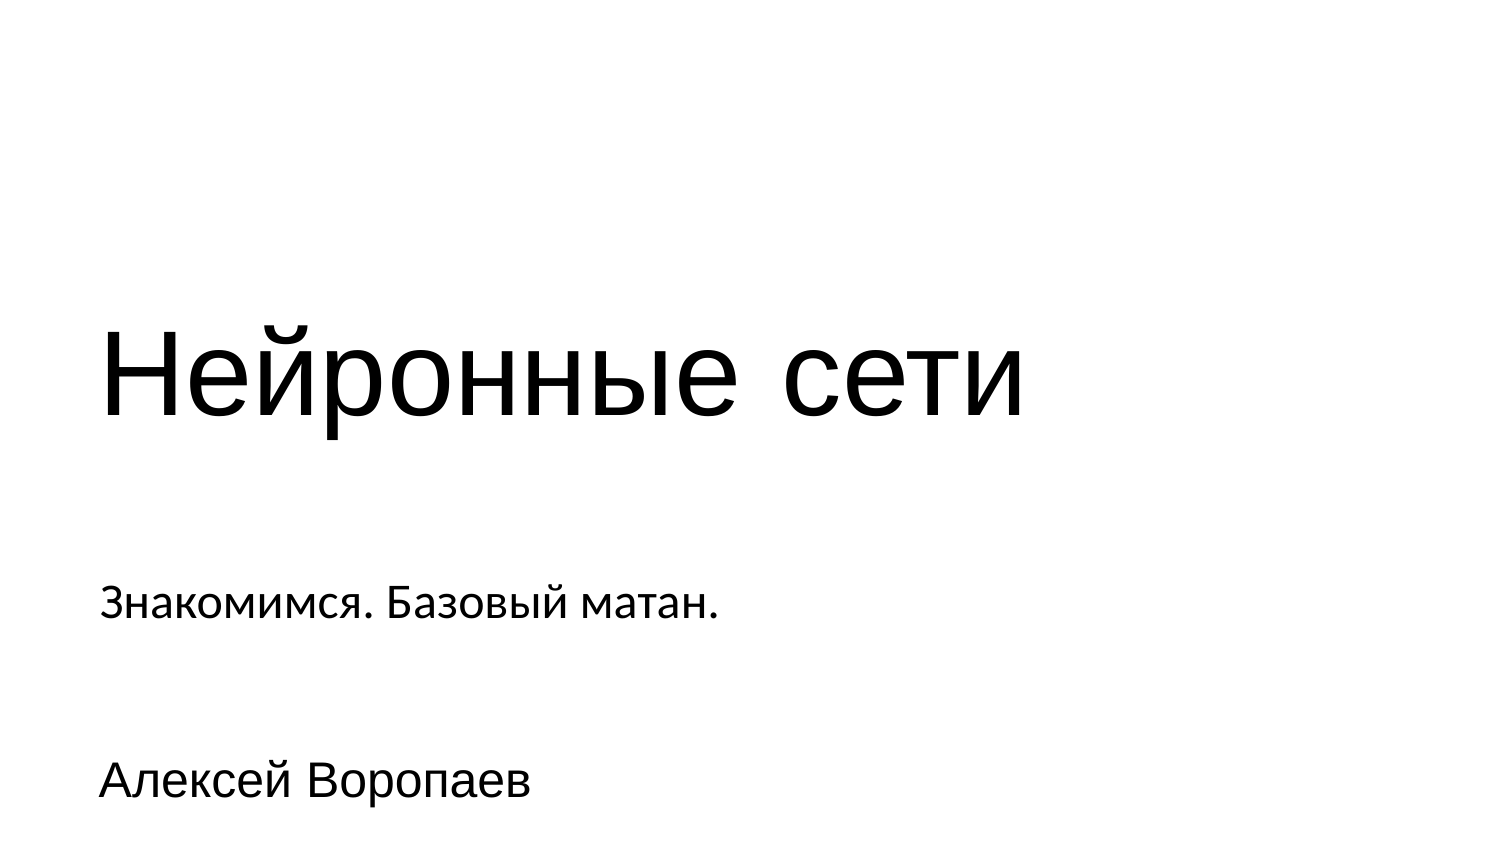

Нейронные сети
Знакомимся. Базовый матан.
Алексей Воропаев